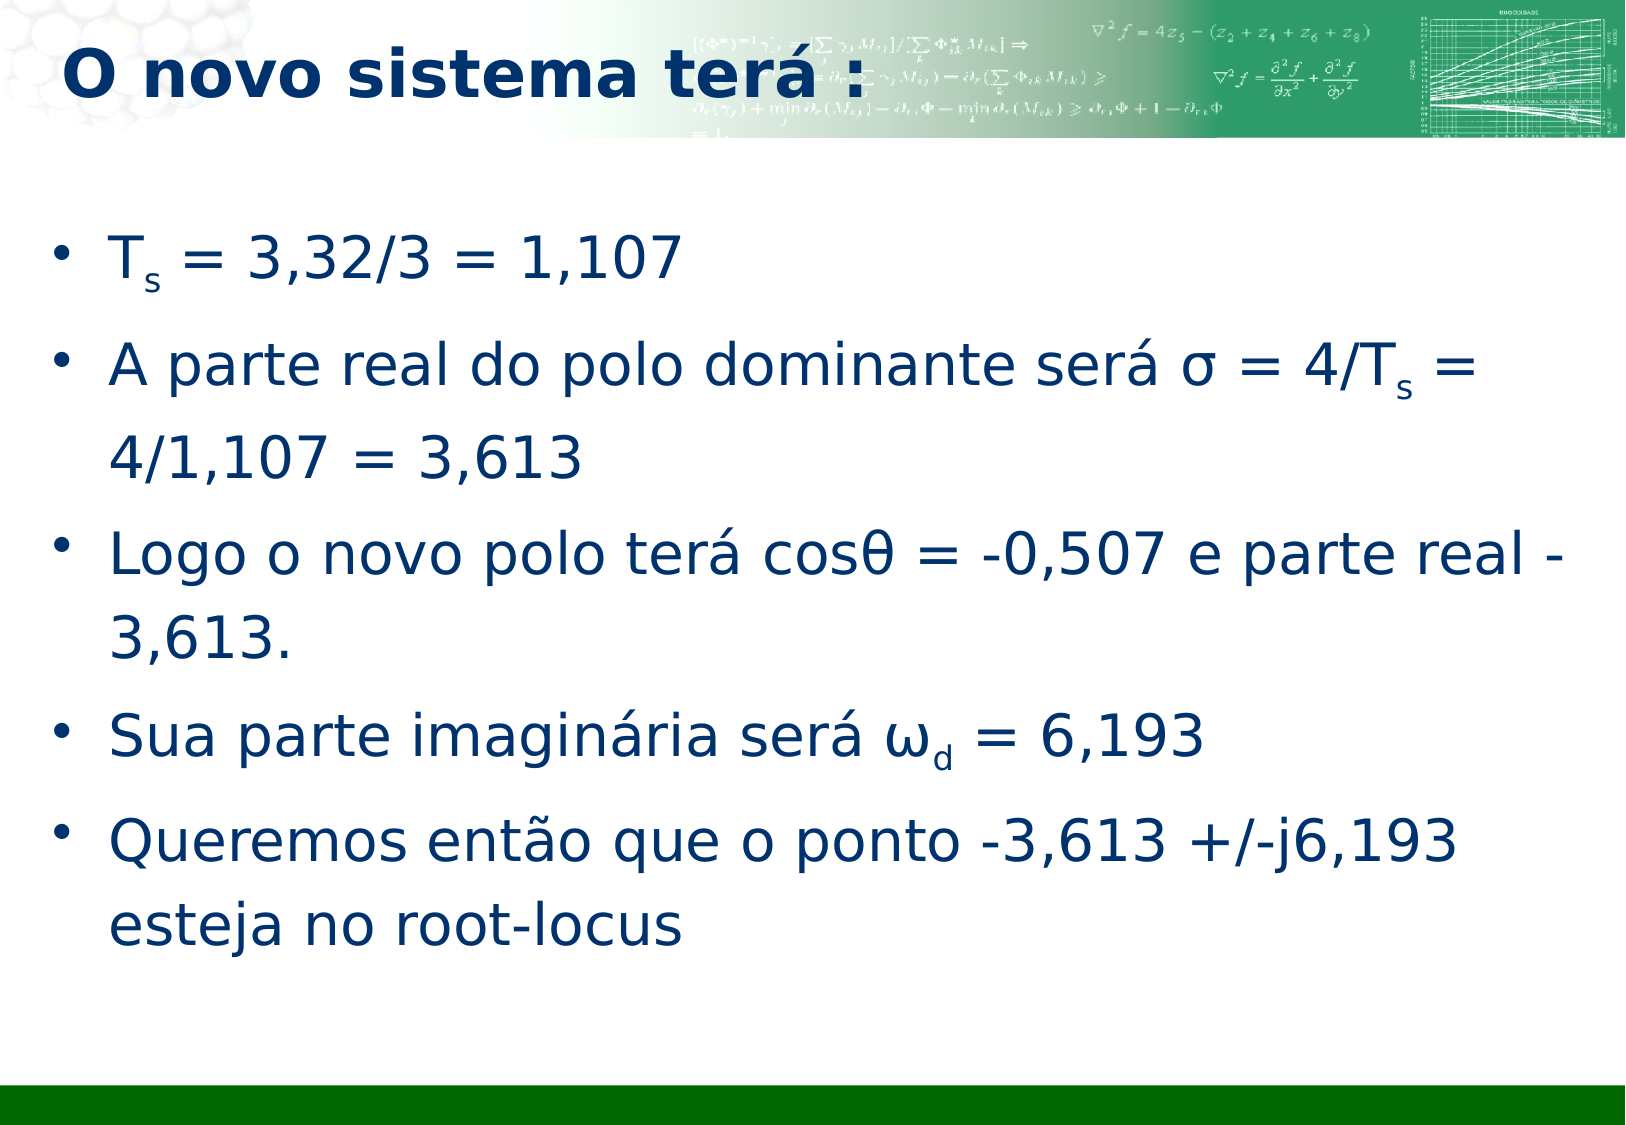

# O novo sistema terá :
Ts = 3,32/3 = 1,107
A parte real do polo dominante será σ = 4/Ts = 4/1,107 = 3,613
Logo o novo polo terá cosθ = -0,507 e parte real -3,613.
Sua parte imaginária será ωd = 6,193
Queremos então que o ponto -3,613 +/-j6,193 esteja no root-locus